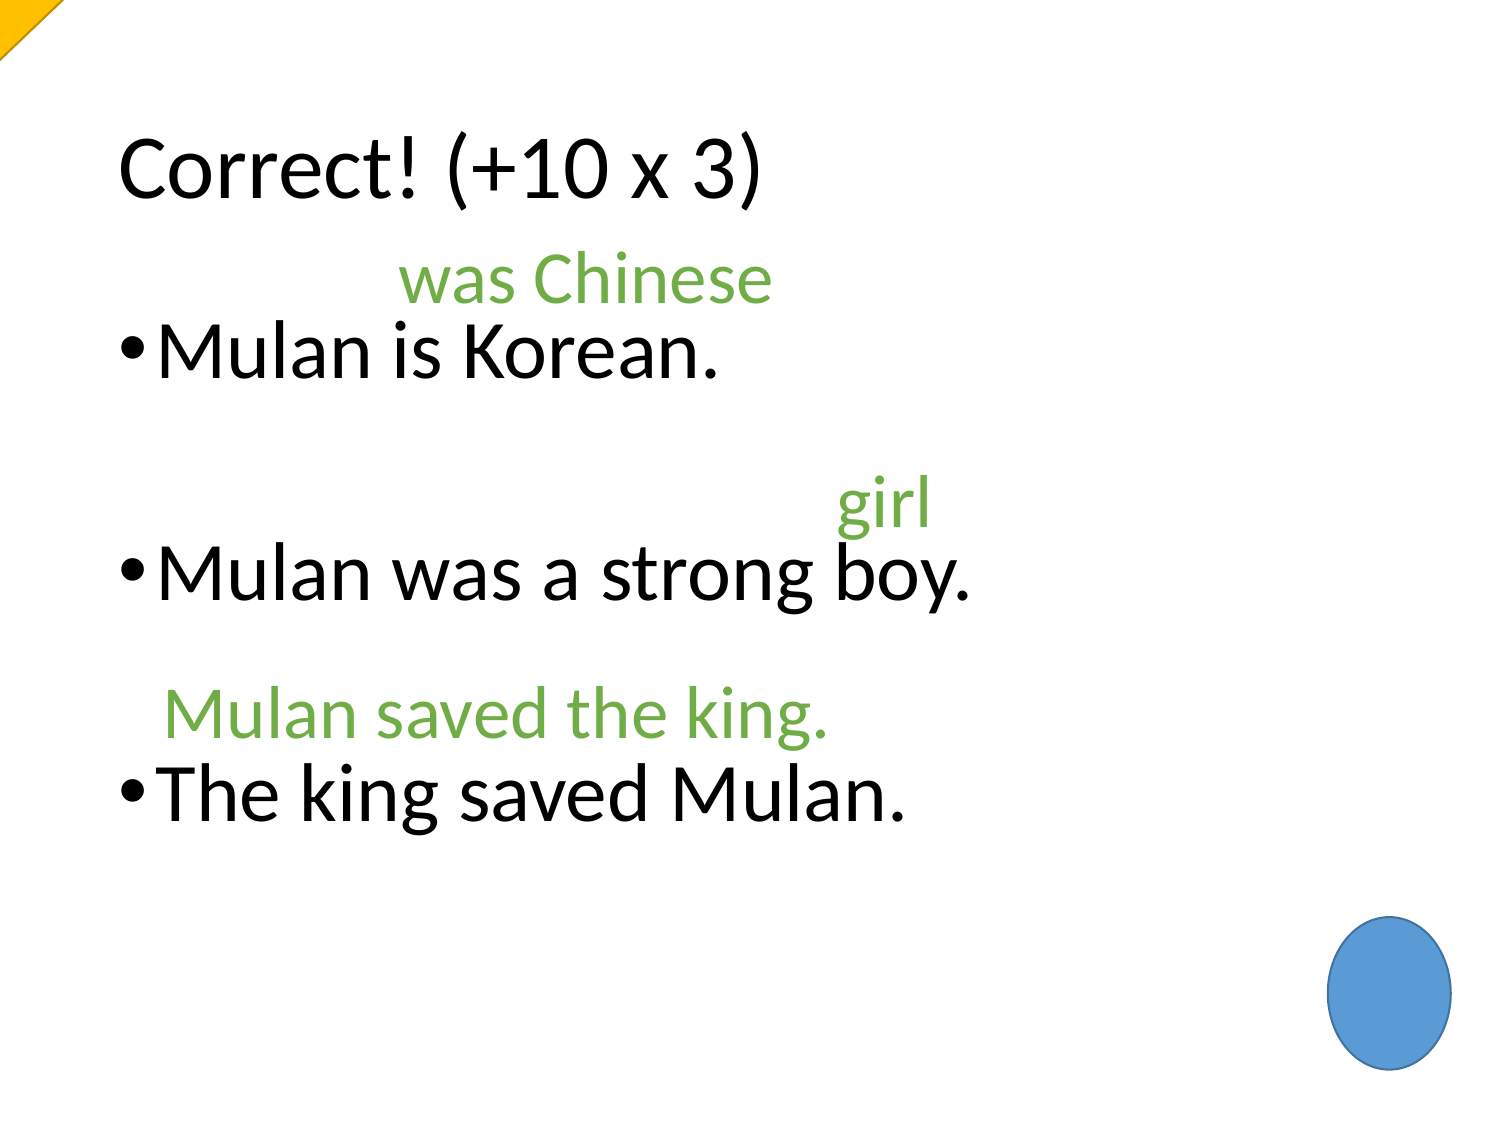

# Correct! (+10 x 3)
was Chinese
Mulan is Korean.

Mulan was a strong boy.

The king saved Mulan.
girl
Mulan saved the king.